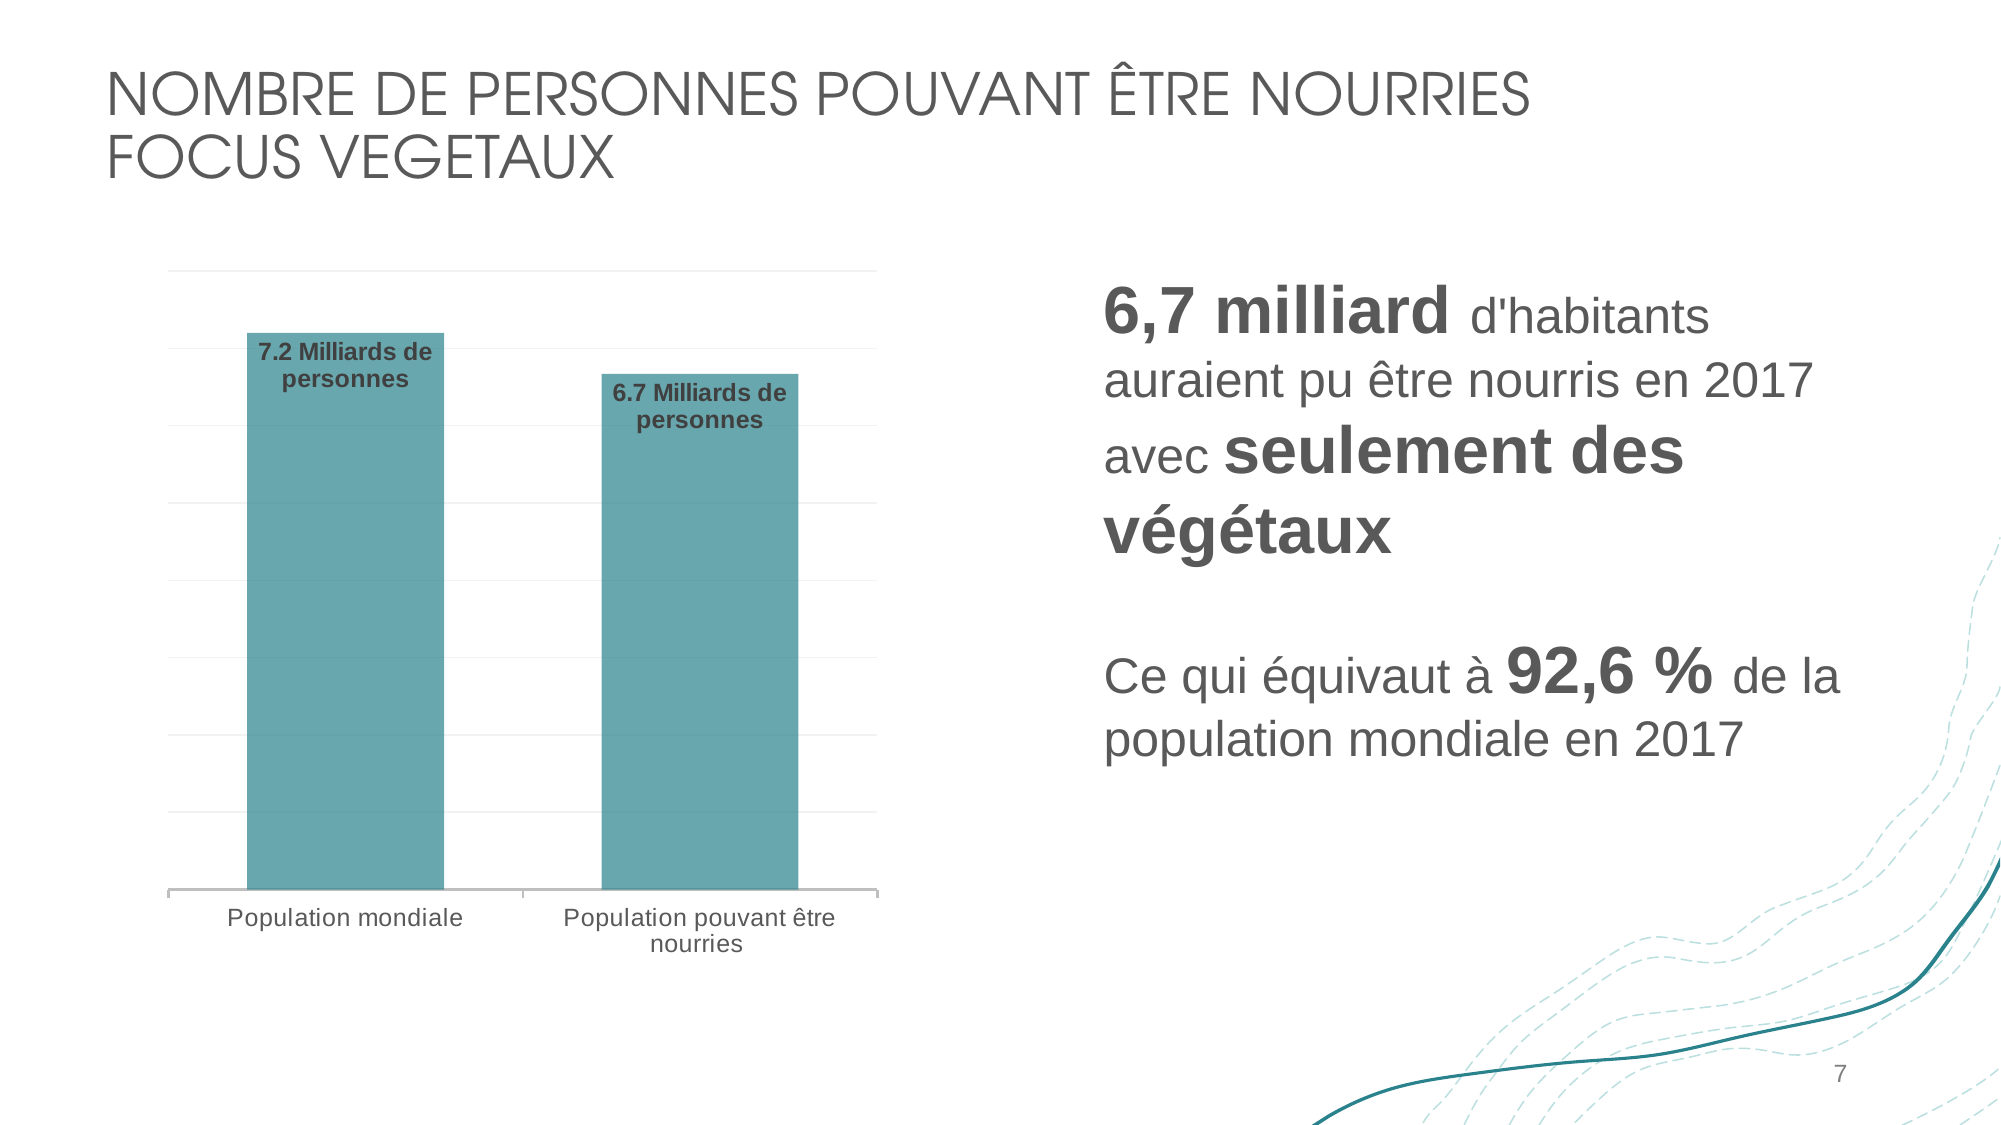

# nombre de personnes pouvant être nourries FOCUS VEGETAUX

### Chart

| Category |  |
|---|---|
| Population mondiale | 7.2 |
| Population pouvant être nourries  | 6.672 |
6,7 milliard d'habitants auraient pu être nourris en 2017 avec seulement des végétaux

Ce qui équivaut à 92,6 % de la population mondiale en 2017
7